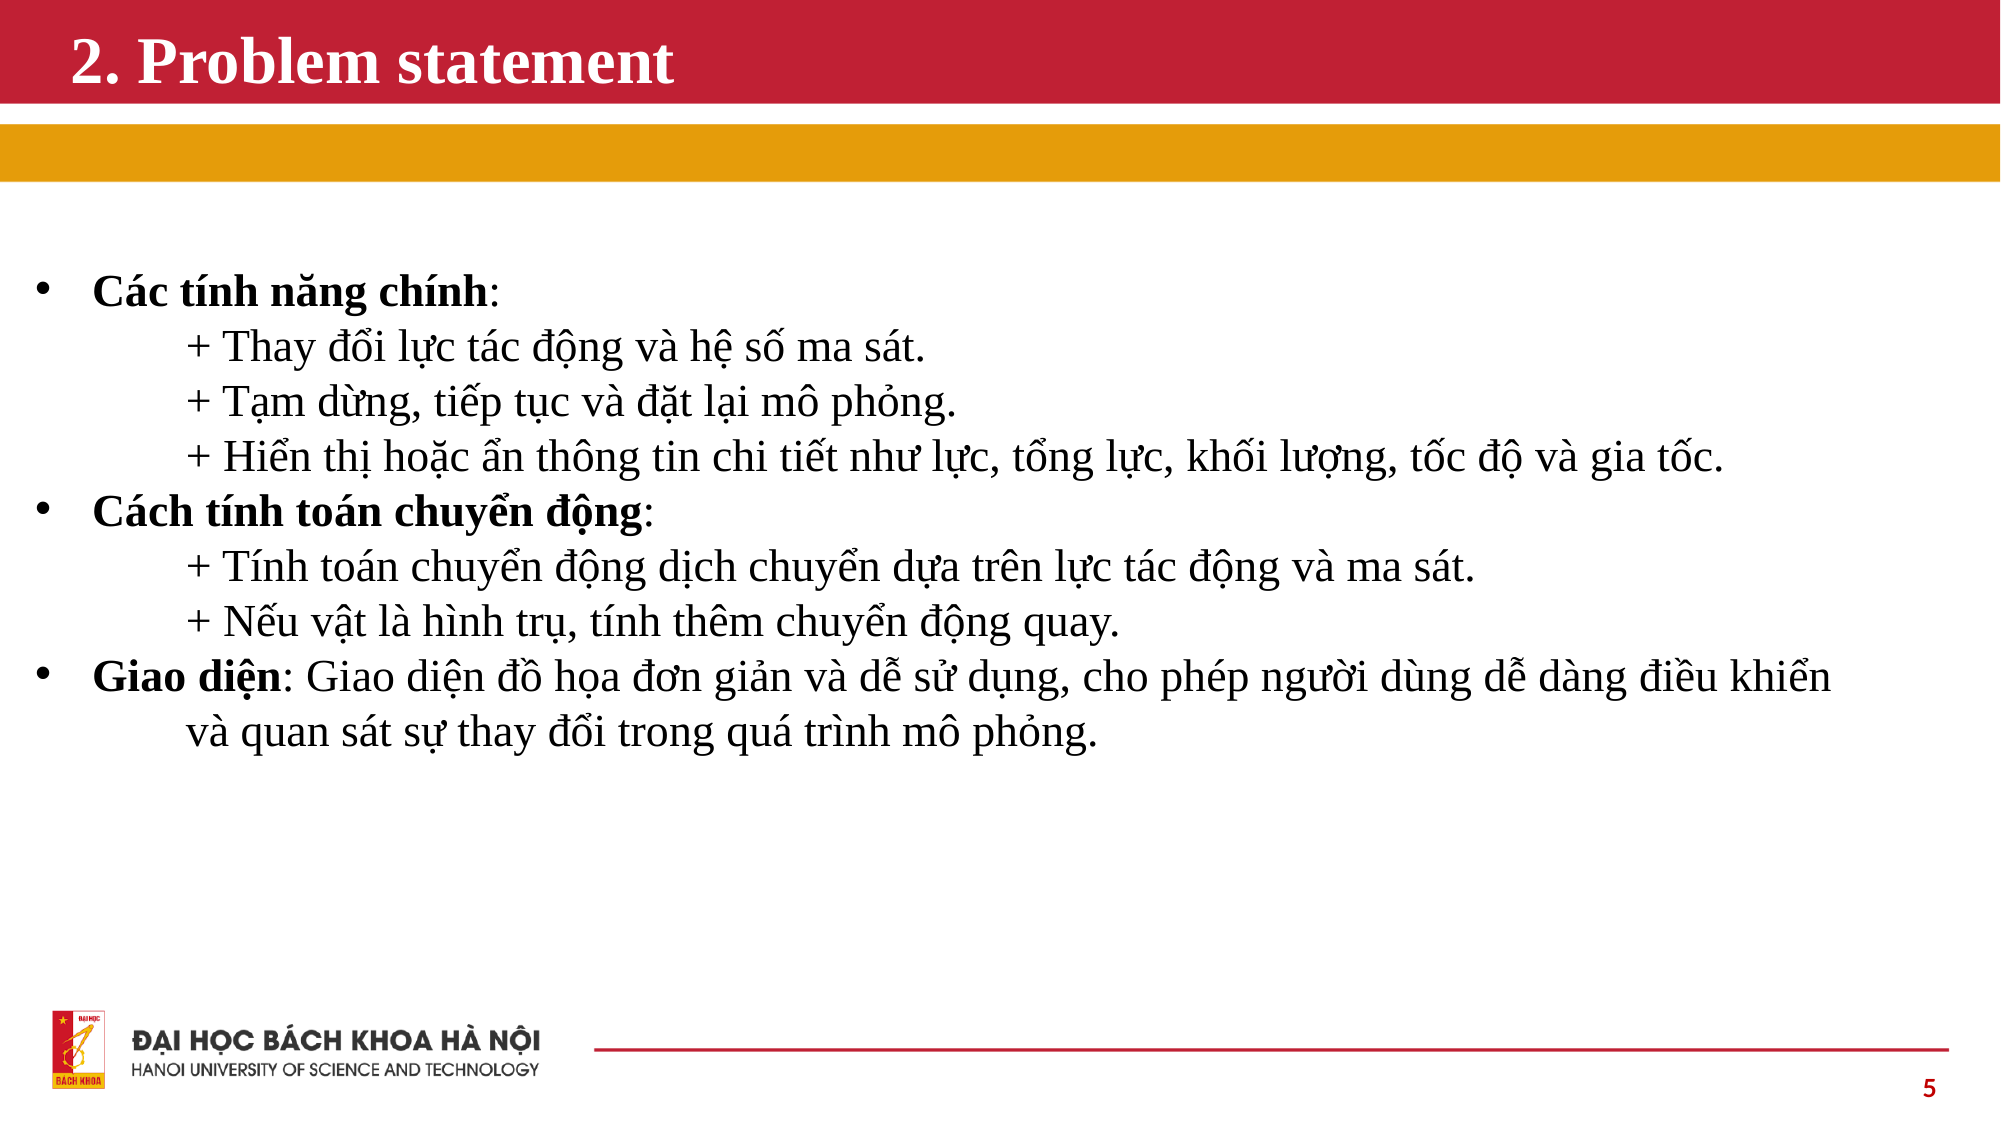

# 2. Problem statement
Các tính năng chính:
	+ Thay đổi lực tác động và hệ số ma sát.
	+ Tạm dừng, tiếp tục và đặt lại mô phỏng.
	+ Hiển thị hoặc ẩn thông tin chi tiết như lực, tổng lực, khối lượng, tốc độ và gia tốc.
Cách tính toán chuyển động:
	+ Tính toán chuyển động dịch chuyển dựa trên lực tác động và ma sát.
	+ Nếu vật là hình trụ, tính thêm chuyển động quay.
Giao diện: Giao diện đồ họa đơn giản và dễ sử dụng, cho phép người dùng dễ dàng điều khiển
	và quan sát sự thay đổi trong quá trình mô phỏng.
5